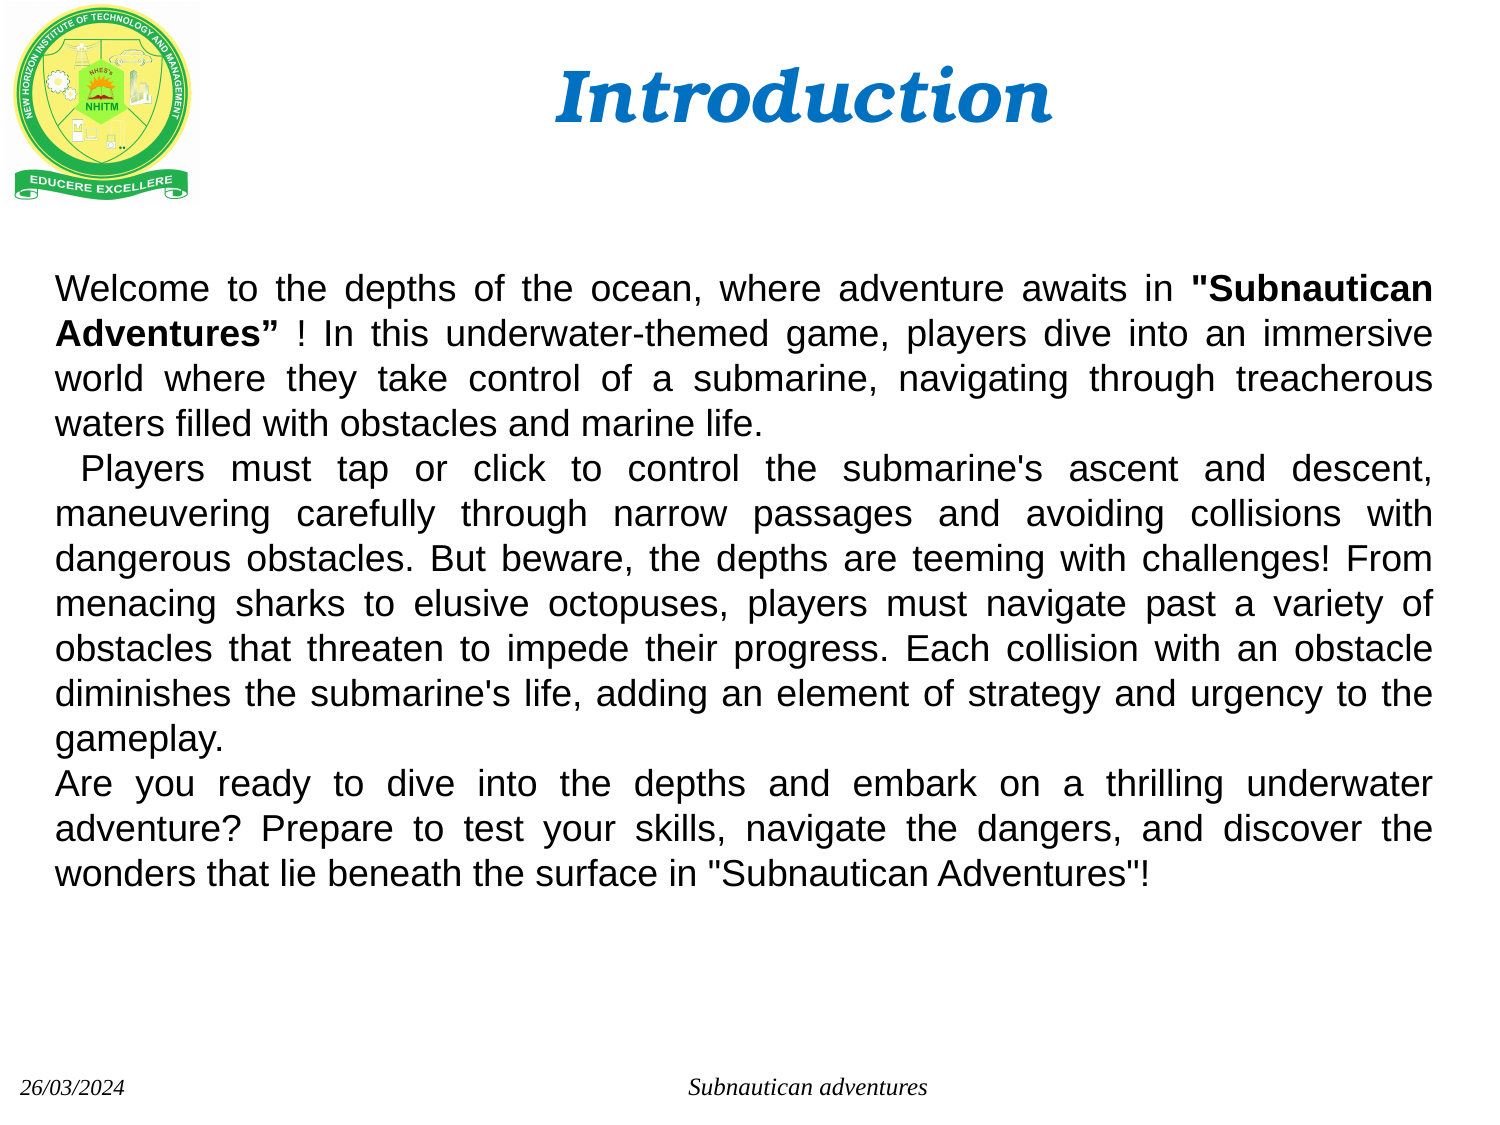

Introduction
Welcome to the depths of the ocean, where adventure awaits in "Subnautican Adventures” ! In this underwater-themed game, players dive into an immersive world where they take control of a submarine, navigating through treacherous waters filled with obstacles and marine life.
 Players must tap or click to control the submarine's ascent and descent, maneuvering carefully through narrow passages and avoiding collisions with dangerous obstacles. But beware, the depths are teeming with challenges! From menacing sharks to elusive octopuses, players must navigate past a variety of obstacles that threaten to impede their progress. Each collision with an obstacle diminishes the submarine's life, adding an element of strategy and urgency to the gameplay.
Are you ready to dive into the depths and embark on a thrilling underwater adventure? Prepare to test your skills, navigate the dangers, and discover the wonders that lie beneath the surface in "Subnautican Adventures"!
Subnautican adventures
26/03/2024